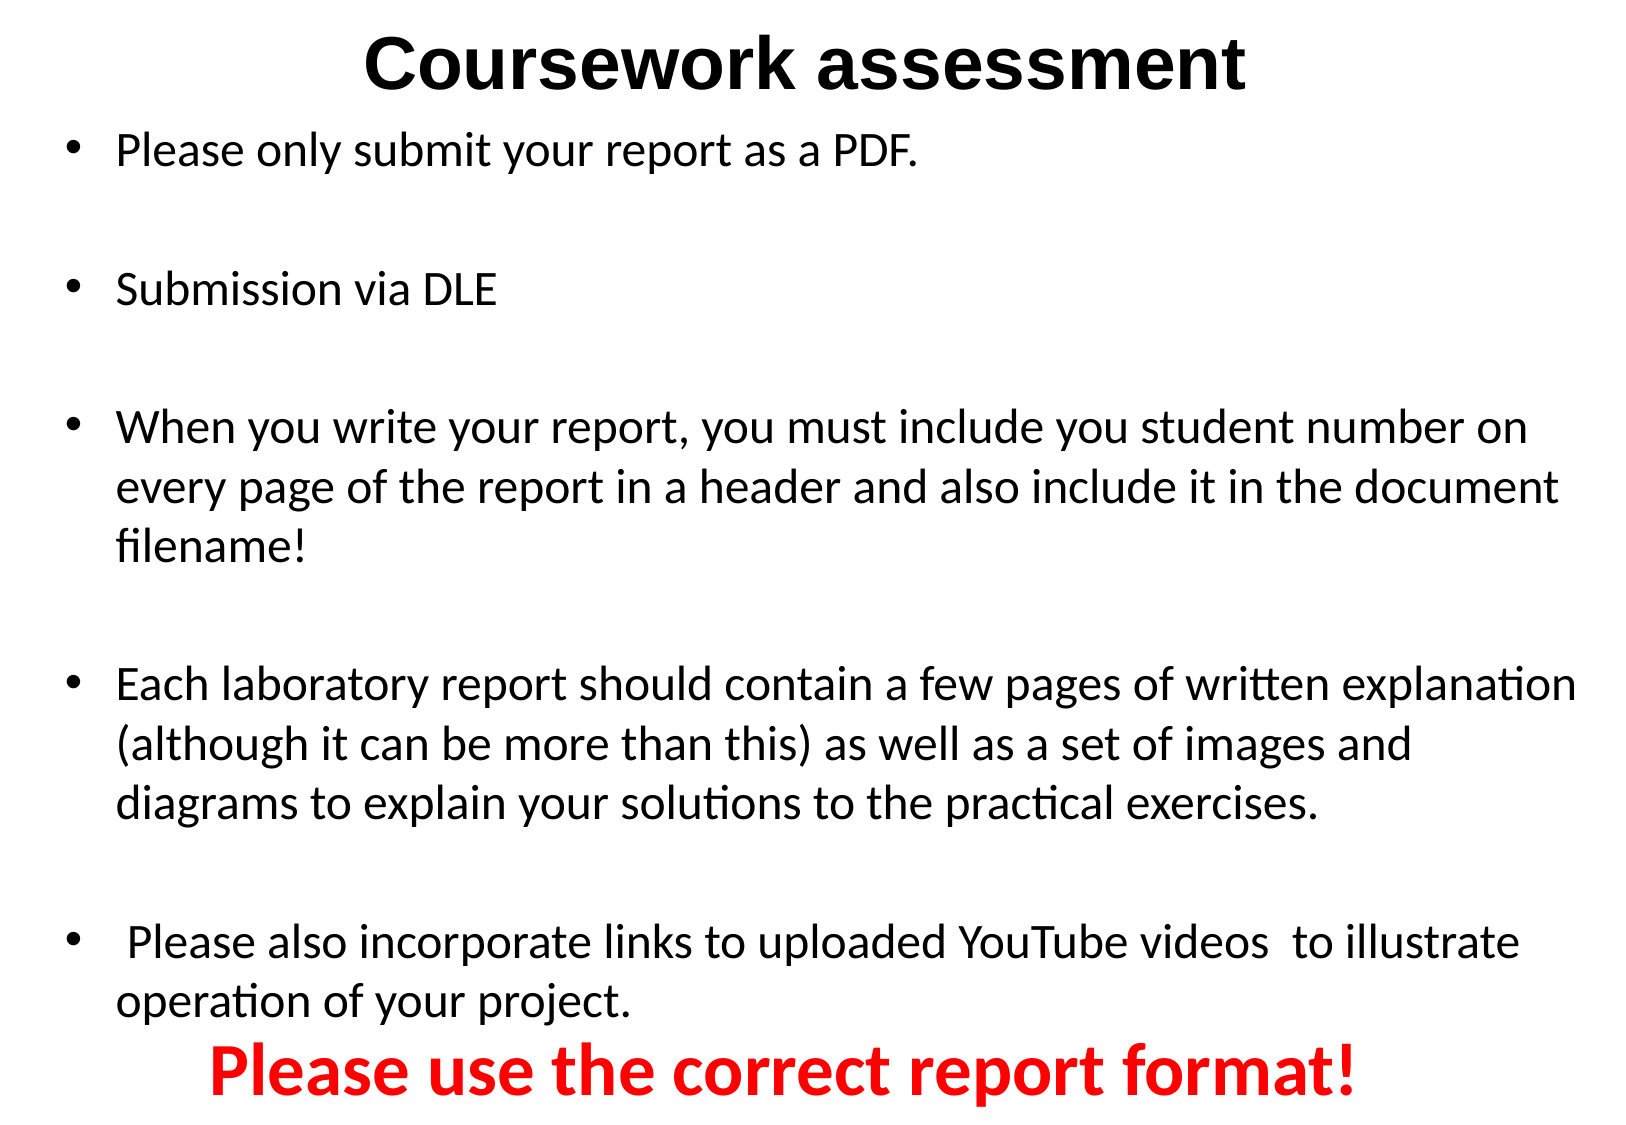

Coursework assessment
Please only submit your report as a PDF.

Submission via DLE

When you write your report, you must include you student number on every page of the report in a header and also include it in the document filename!

Each laboratory report should contain a few pages of written explanation (although it can be more than this) as well as a set of images and diagrams to explain your solutions to the practical exercises.

 Please also incorporate links to uploaded YouTube videos  to illustrate operation of your project.

Please use the correct report format!